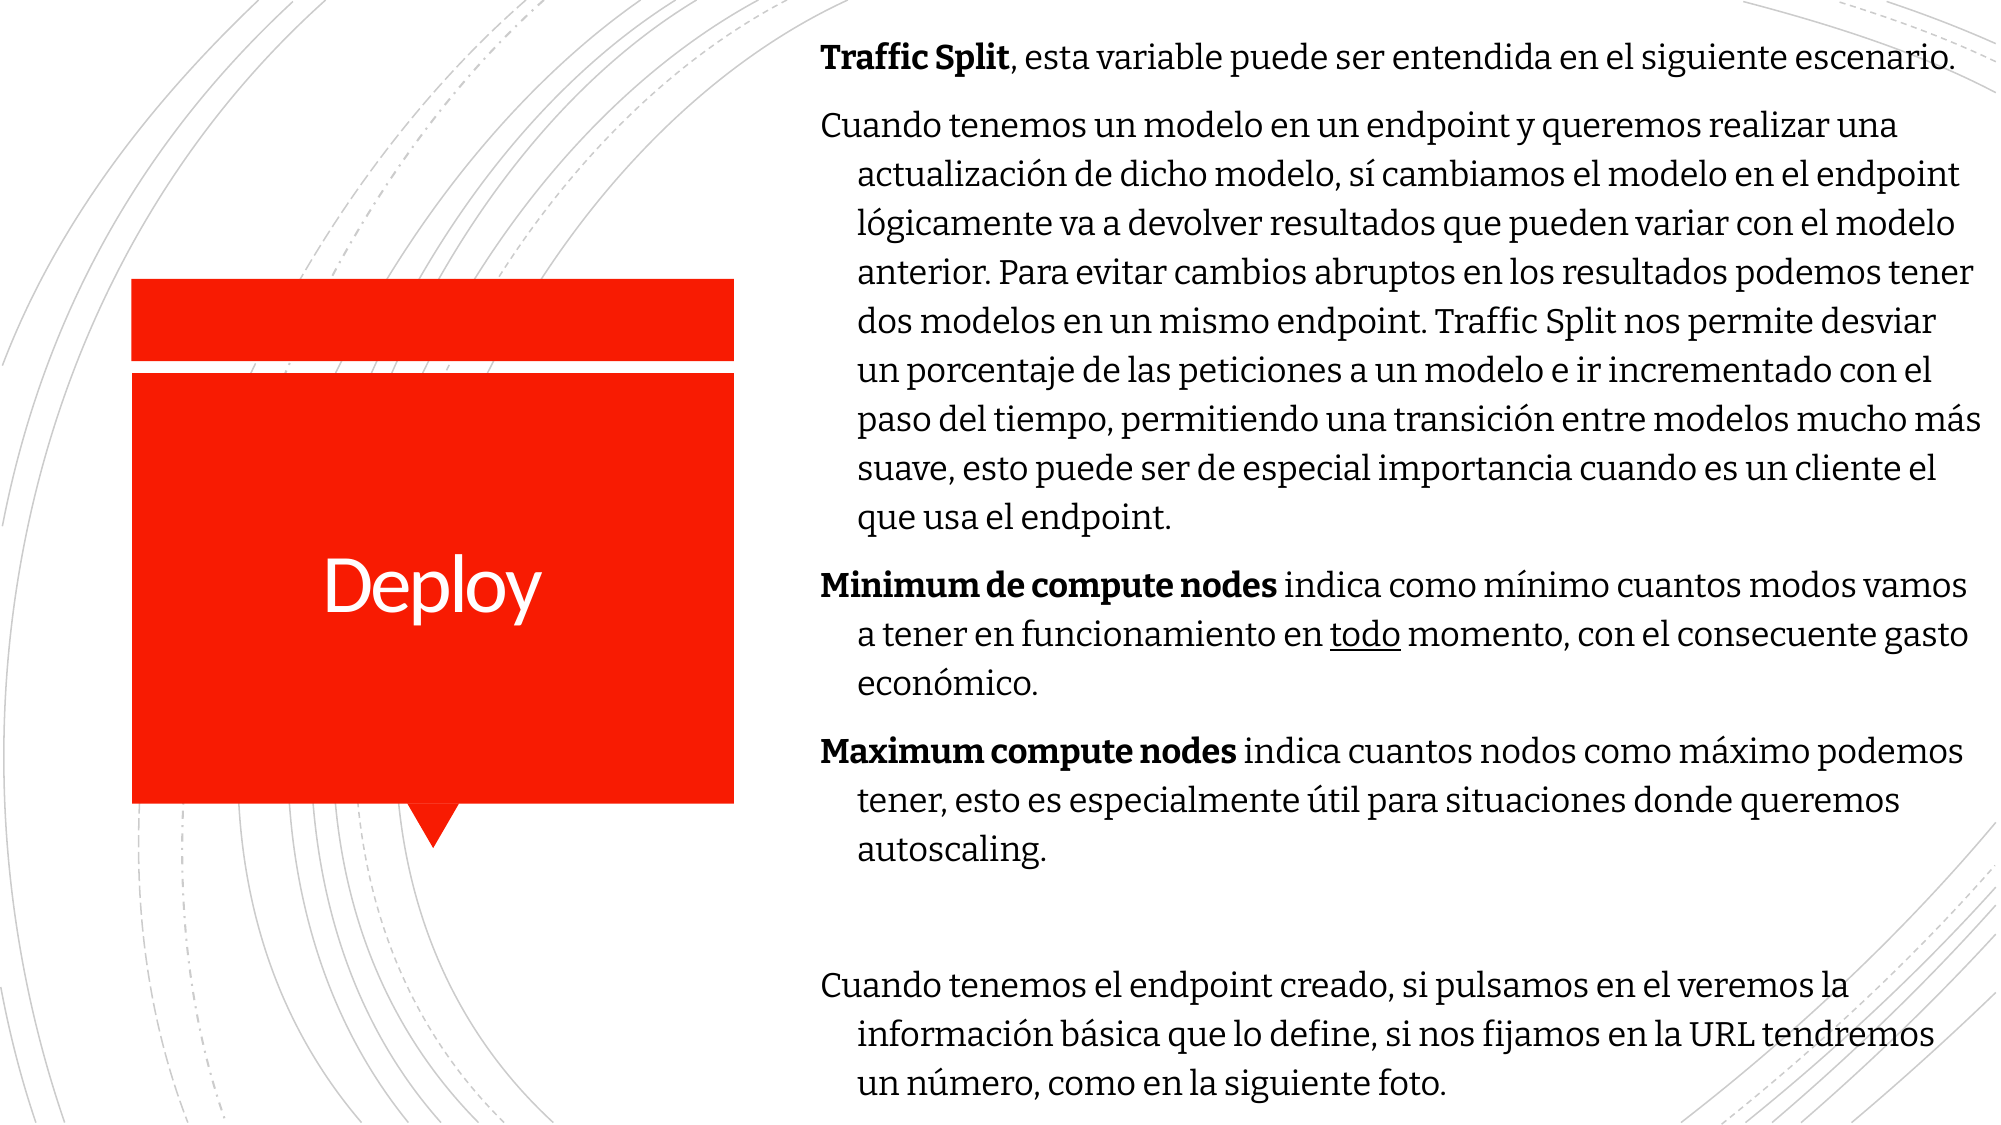

Traffic Split, esta variable puede ser entendida en el siguiente escenario.
Cuando tenemos un modelo en un endpoint y queremos realizar una actualización de dicho modelo, sí cambiamos el modelo en el endpoint lógicamente va a devolver resultados que pueden variar con el modelo anterior. Para evitar cambios abruptos en los resultados podemos tener dos modelos en un mismo endpoint. Traffic Split nos permite desviar un porcentaje de las peticiones a un modelo e ir incrementado con el paso del tiempo, permitiendo una transición entre modelos mucho más suave, esto puede ser de especial importancia cuando es un cliente el que usa el endpoint.
Minimum de compute nodes indica como mínimo cuantos modos vamos a tener en funcionamiento en todo momento, con el consecuente gasto económico.
Maximum compute nodes indica cuantos nodos como máximo podemos tener, esto es especialmente útil para situaciones donde queremos autoscaling.

Cuando tenemos el endpoint creado, si pulsamos en el veremos la información básica que lo define, si nos fijamos en la URL tendremos un número, como en la siguiente foto.

# Deploy